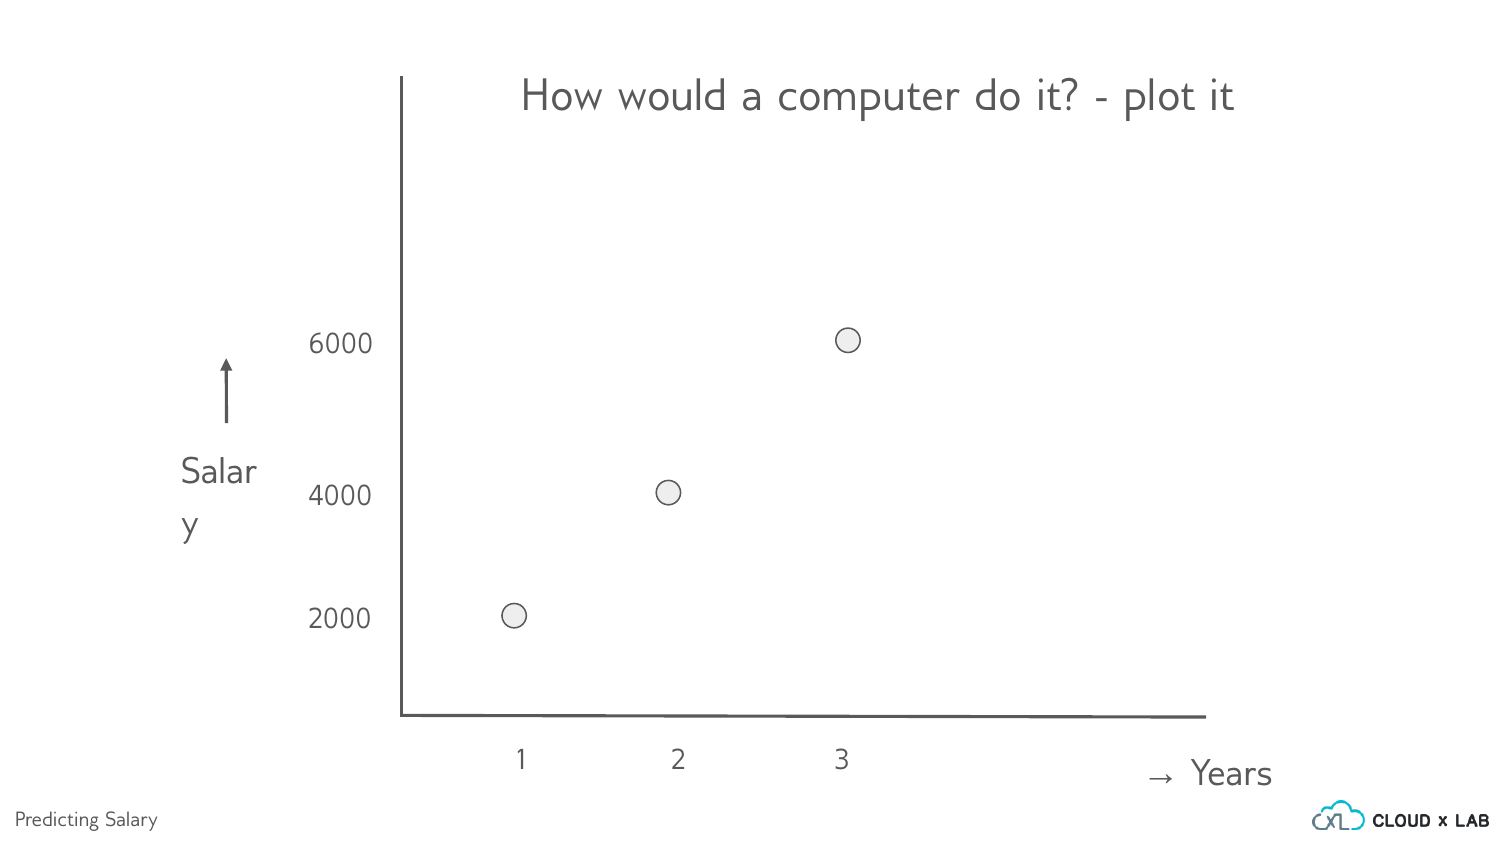

How would a computer do it? - plot it
6000

Salary
4000

2000

1
2
3
→ Years
Predicting Salary